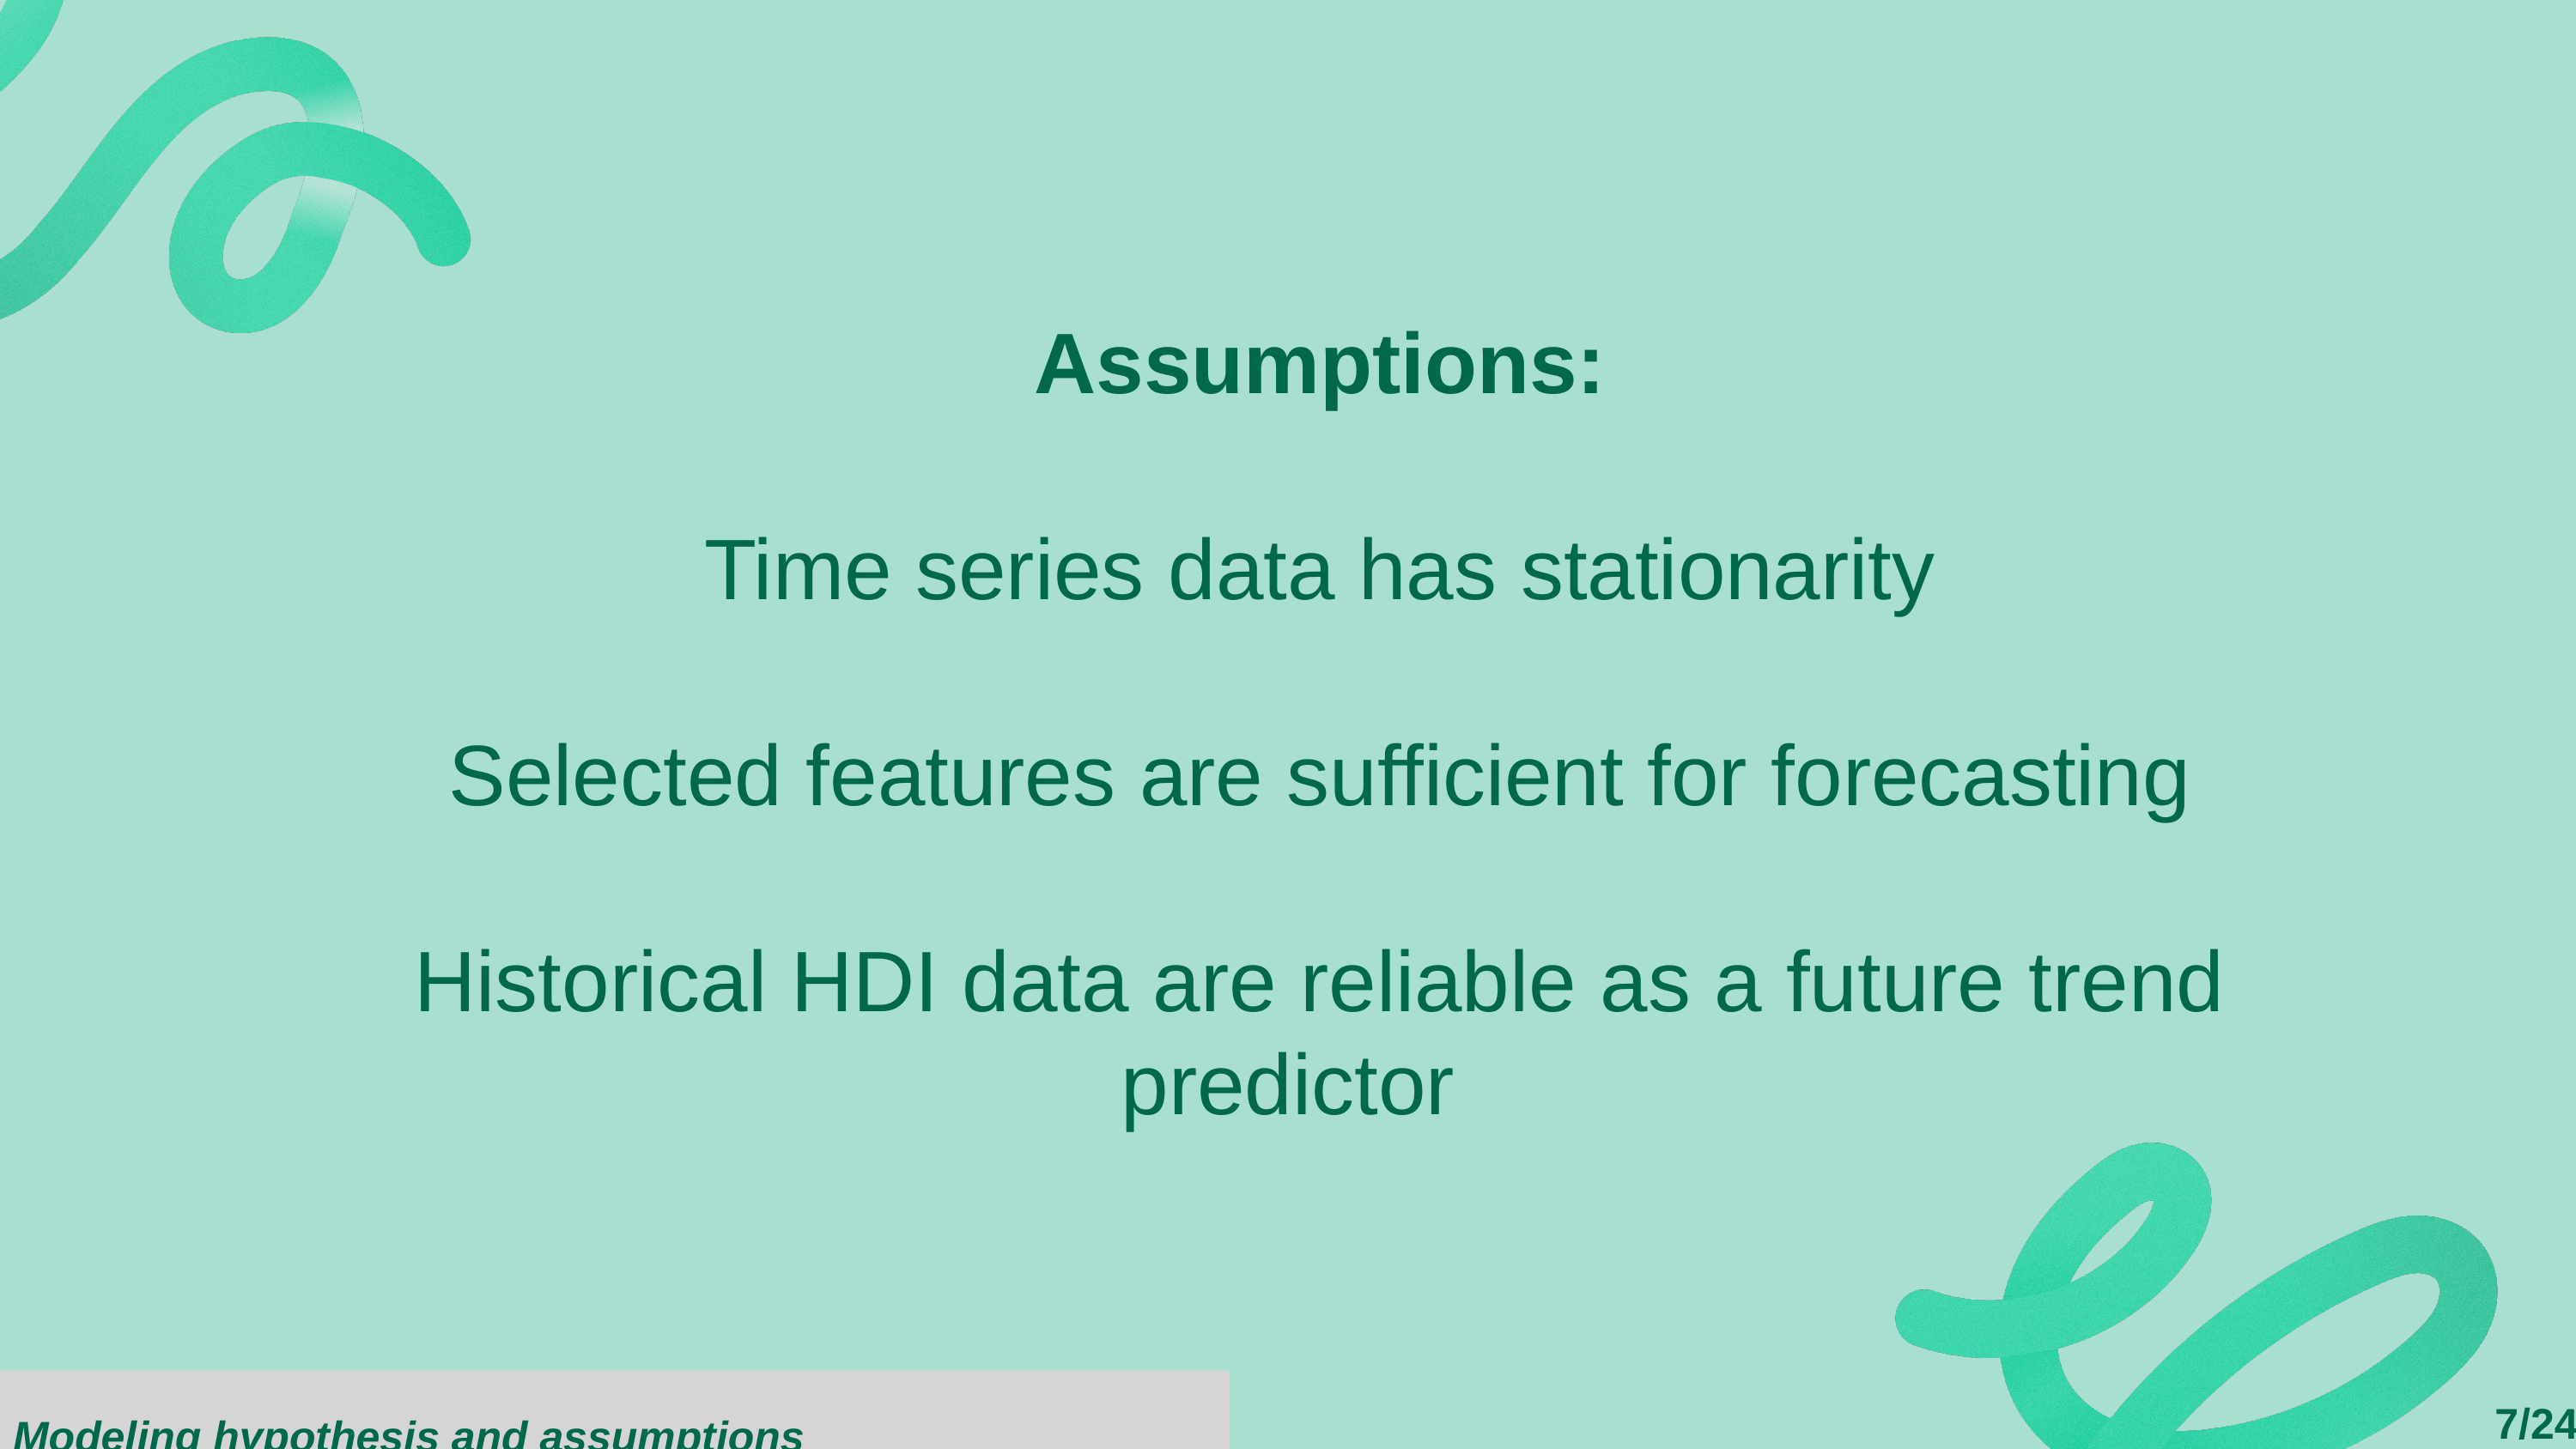

Assumptions:

Time series data has stationarity

Selected features are sufficient for forecasting

Historical HDI data are reliable as a future trend predictor

Modeling hypothesis and assumptions
7/24